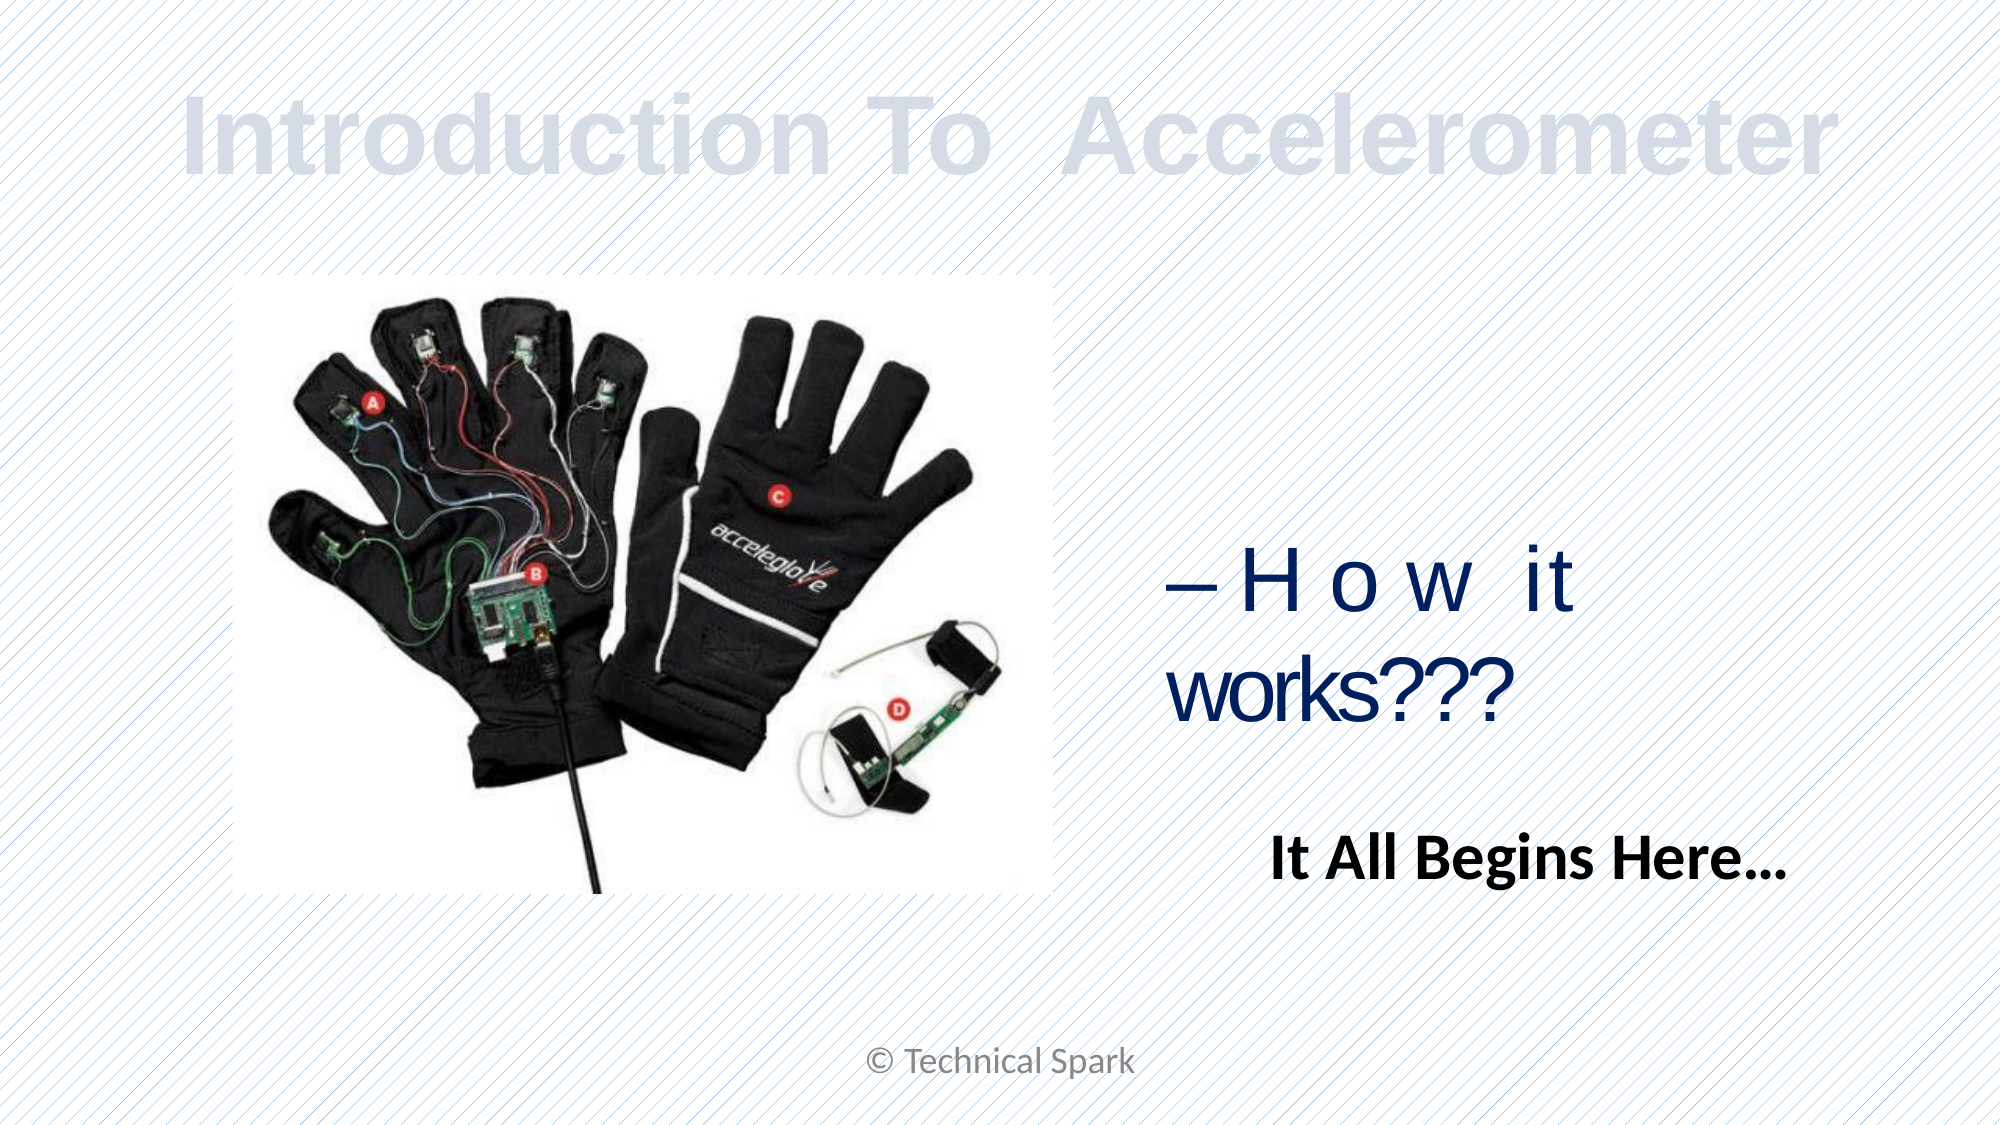

Introduction To  Accelerometer

–  H o w  it works???
It All Begins Here…
© Technical Spark